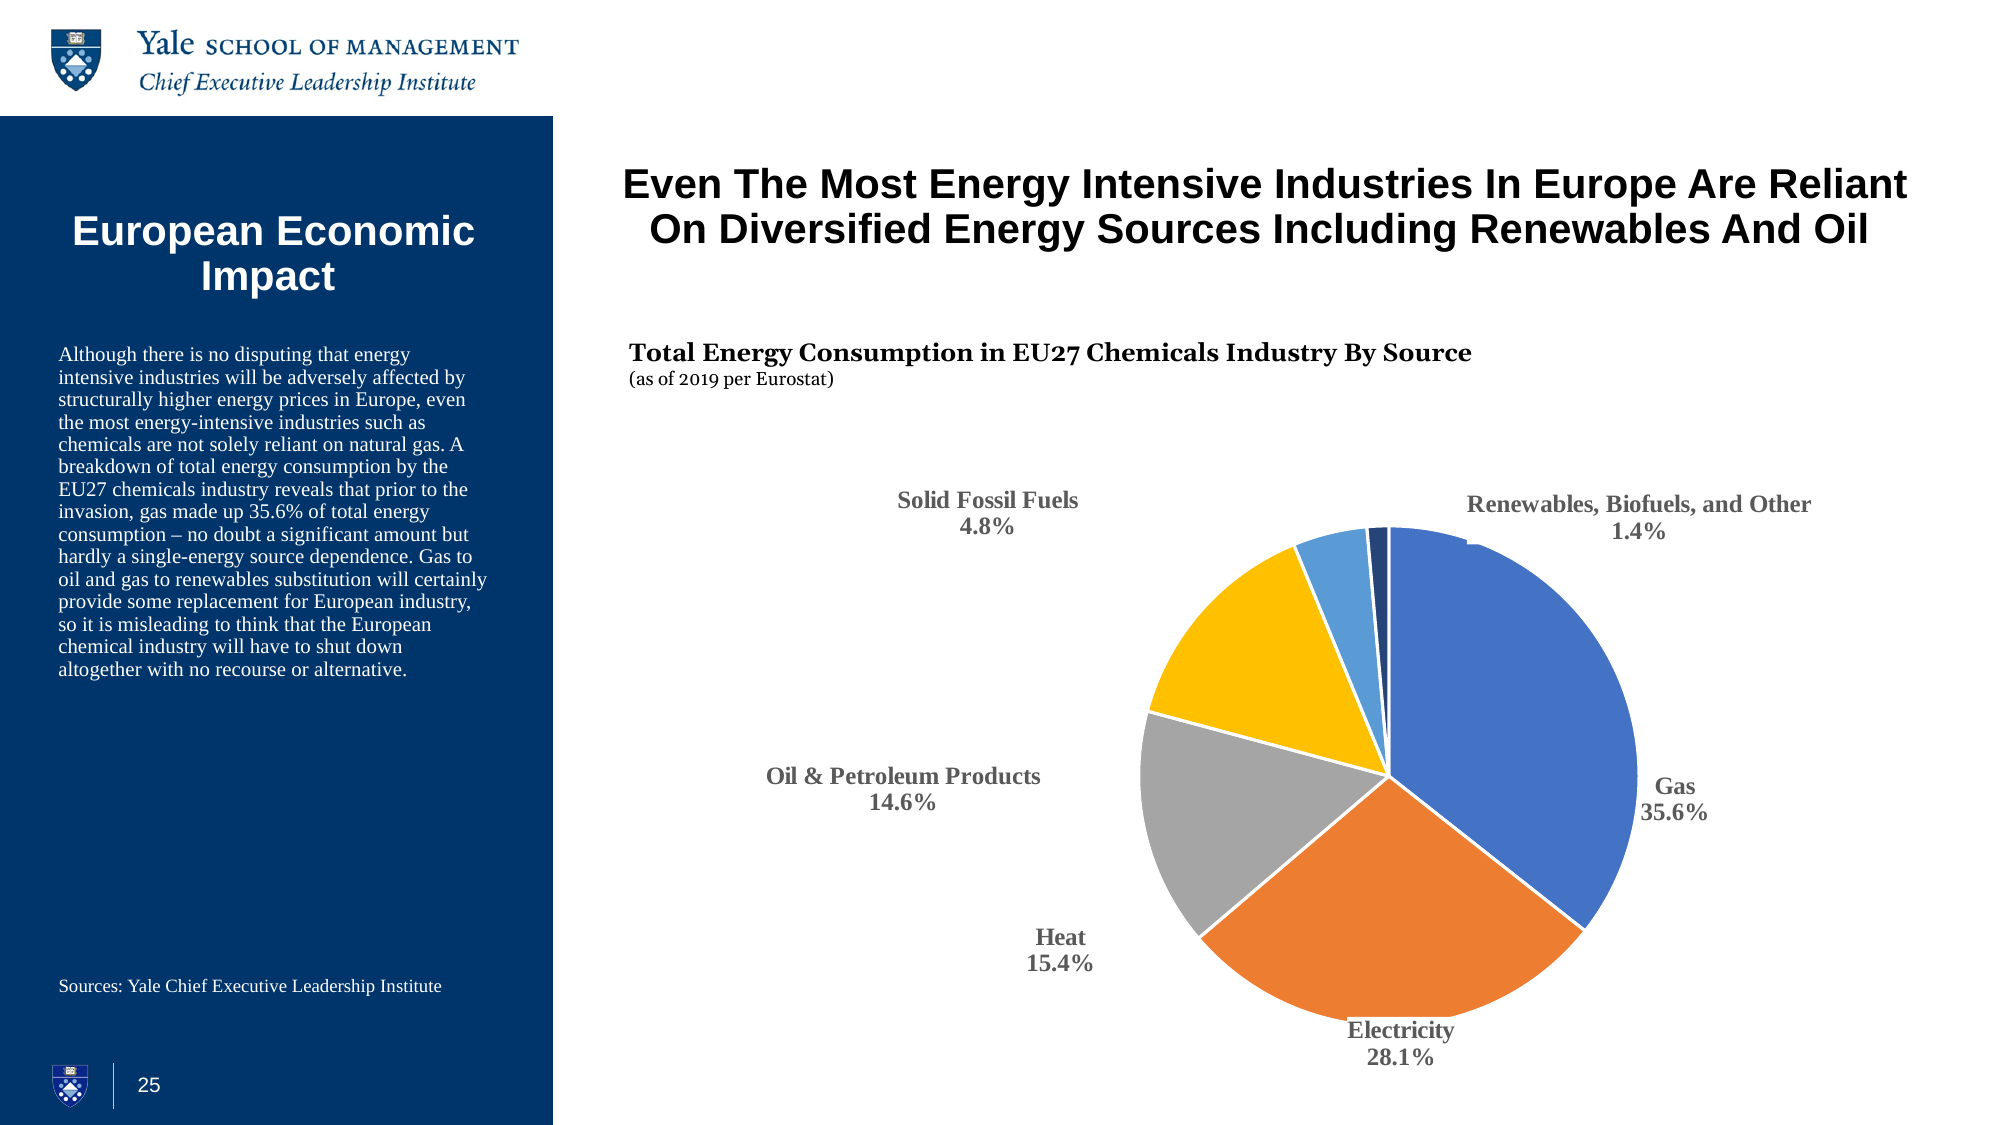

# European Economic Impact
Even The Most Energy Intensive Industries In Europe Are Reliant On Diversified Energy Sources Including Renewables And Oil
Although there is no disputing that energy intensive industries will be adversely affected by structurally higher energy prices in Europe, even the most energy-intensive industries such as chemicals are not solely reliant on natural gas. A breakdown of total energy consumption by the EU27 chemicals industry reveals that prior to the invasion, gas made up 35.6% of total energy consumption – no doubt a significant amount but hardly a single-energy source dependence. Gas to oil and gas to renewables substitution will certainly provide some replacement for European industry, so it is misleading to think that the European chemical industry will have to shut down altogether with no recourse or alternative.
Total Energy Consumption in EU27 Chemicals Industry By Source
(as of 2019 per Eurostat)

### Chart

| Category |  |
|---|---|
| Gas | 0.356 |
| Electricity | 0.281 |
| Heat | 0.154 |
| Oil & Petroleum Products | 0.146 |
| Solid Fossil Fuels | 0.048 |
|  | None |
| Renewables, Biofuels, and Other | 0.014 |
Sources: Yale Chief Executive Leadership Institute
25